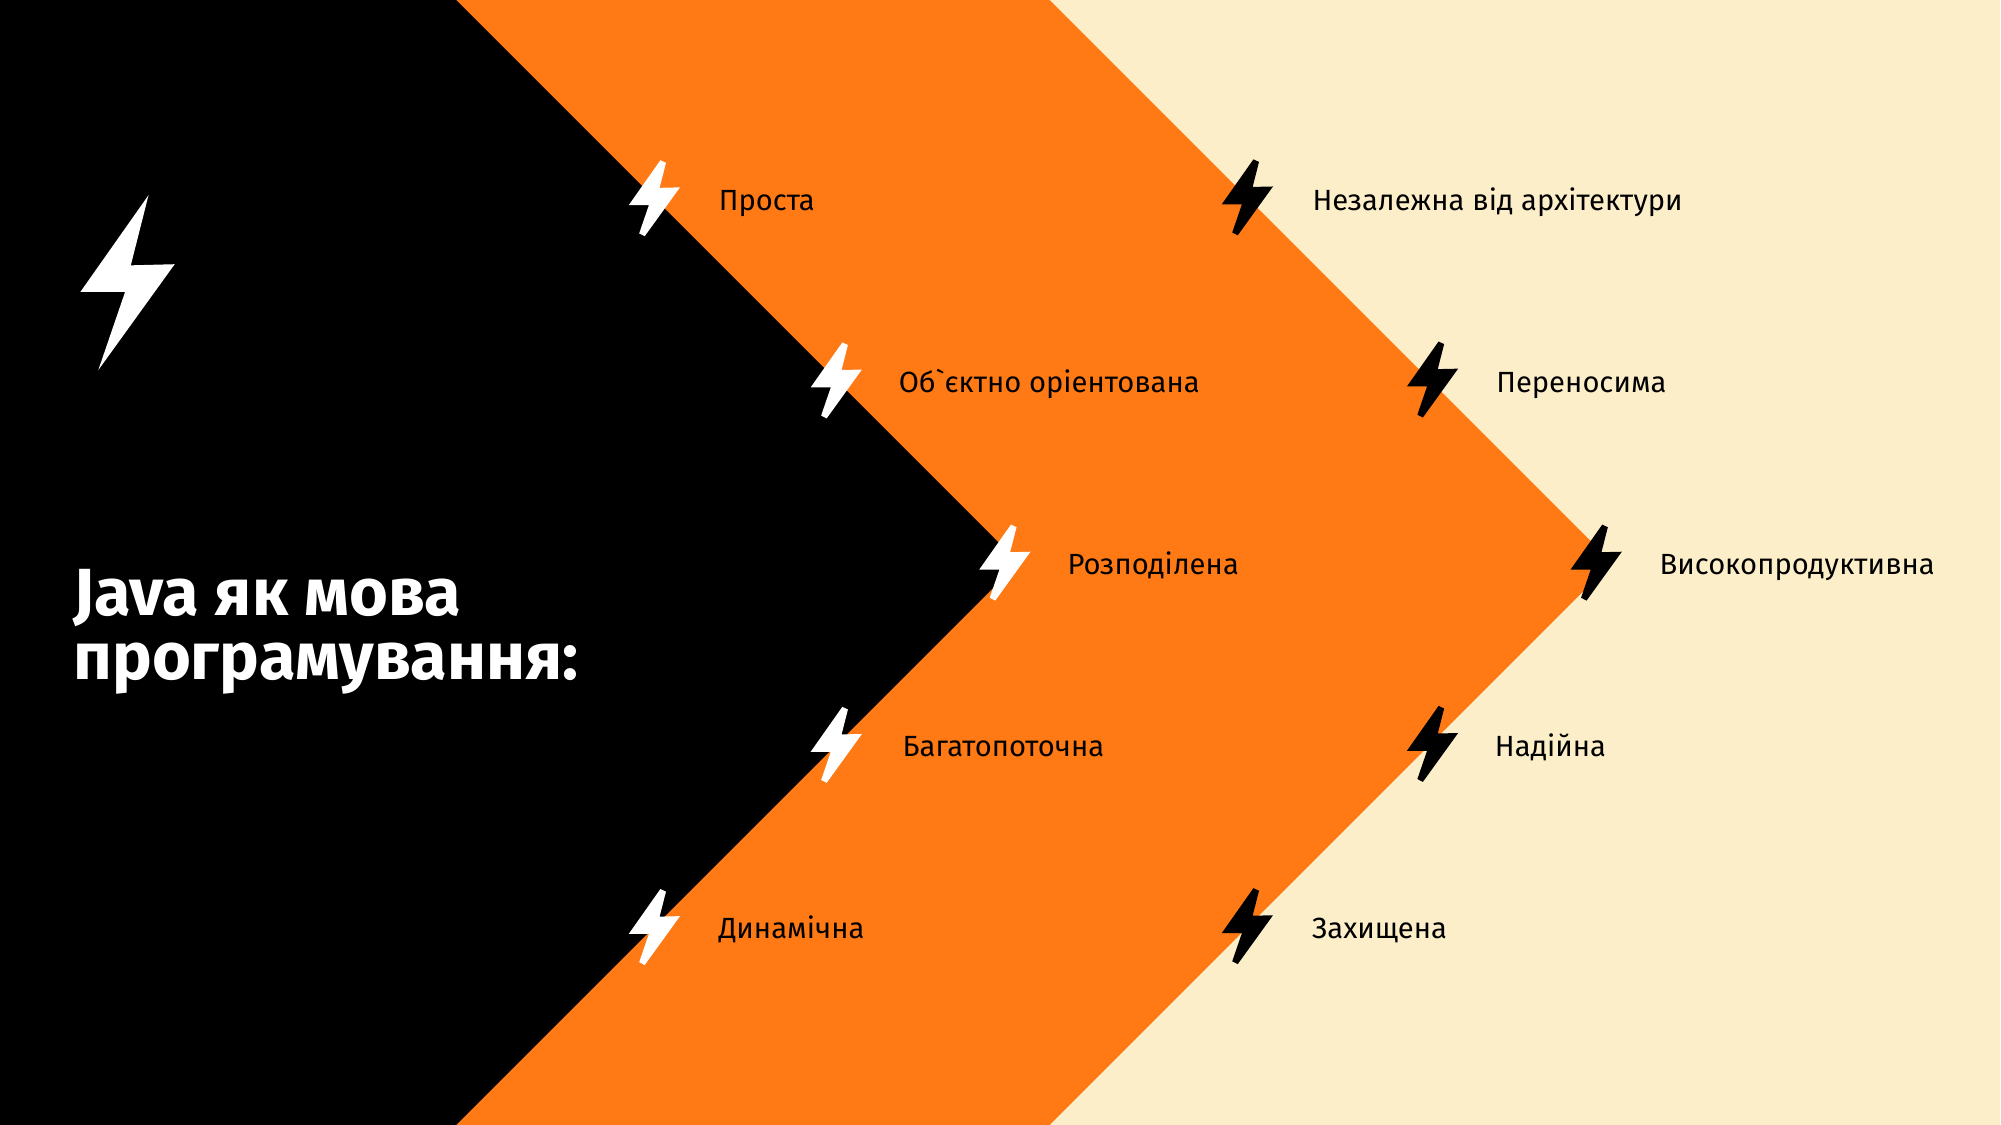

Проста
Незалежна від архітектури

Переносима
Об`єктно оріентована

Розподілена
Високопродуктивна
Java як мова
програмування:

Багатопоточна
Надійна

Захищена
Динамічна